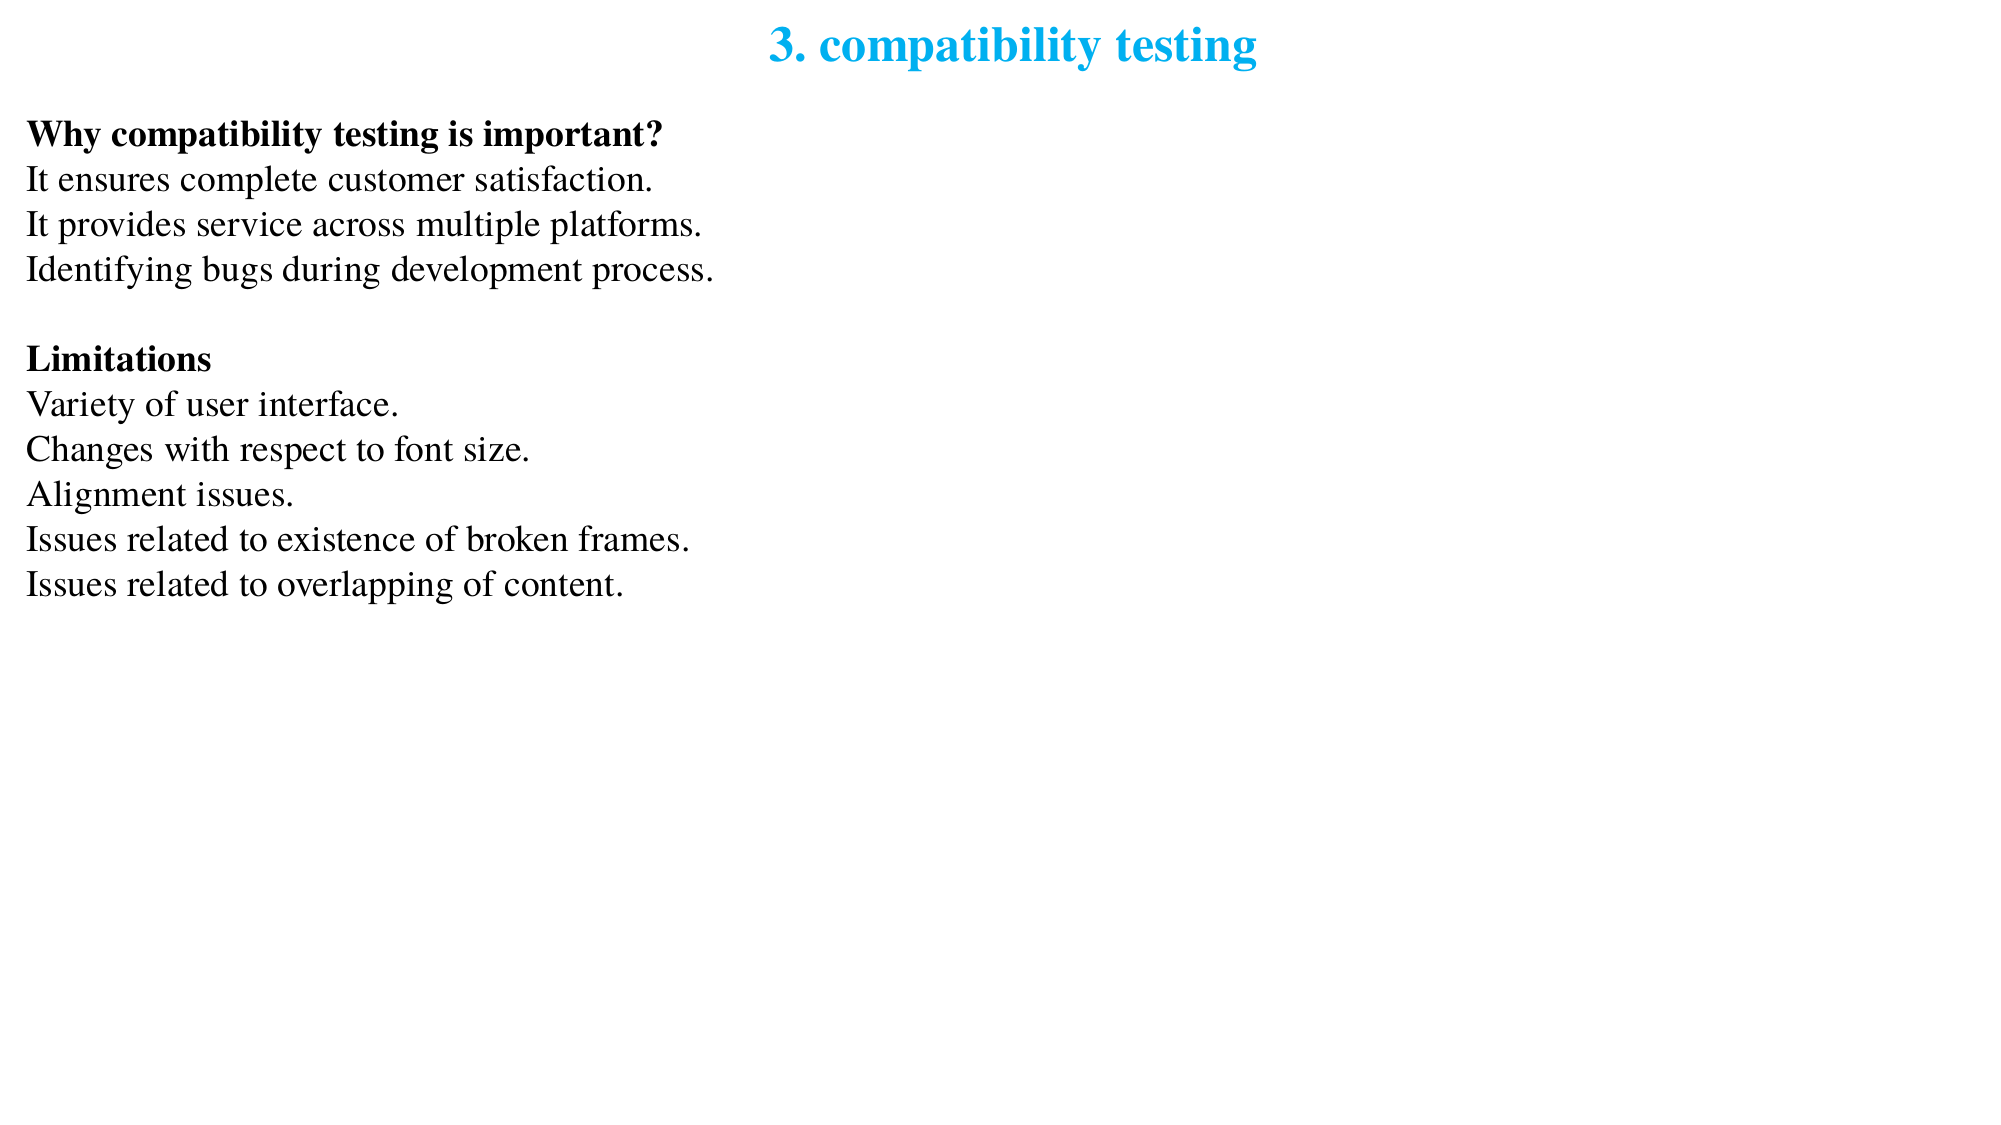

3. compatibility testing
Why compatibility testing is important?
It ensures complete customer satisfaction.
It provides service across multiple platforms.
Identifying bugs during development process.

Limitations
Variety of user interface.
Changes with respect to font size.
Alignment issues.
Issues related to existence of broken frames.
Issues related to overlapping of content.